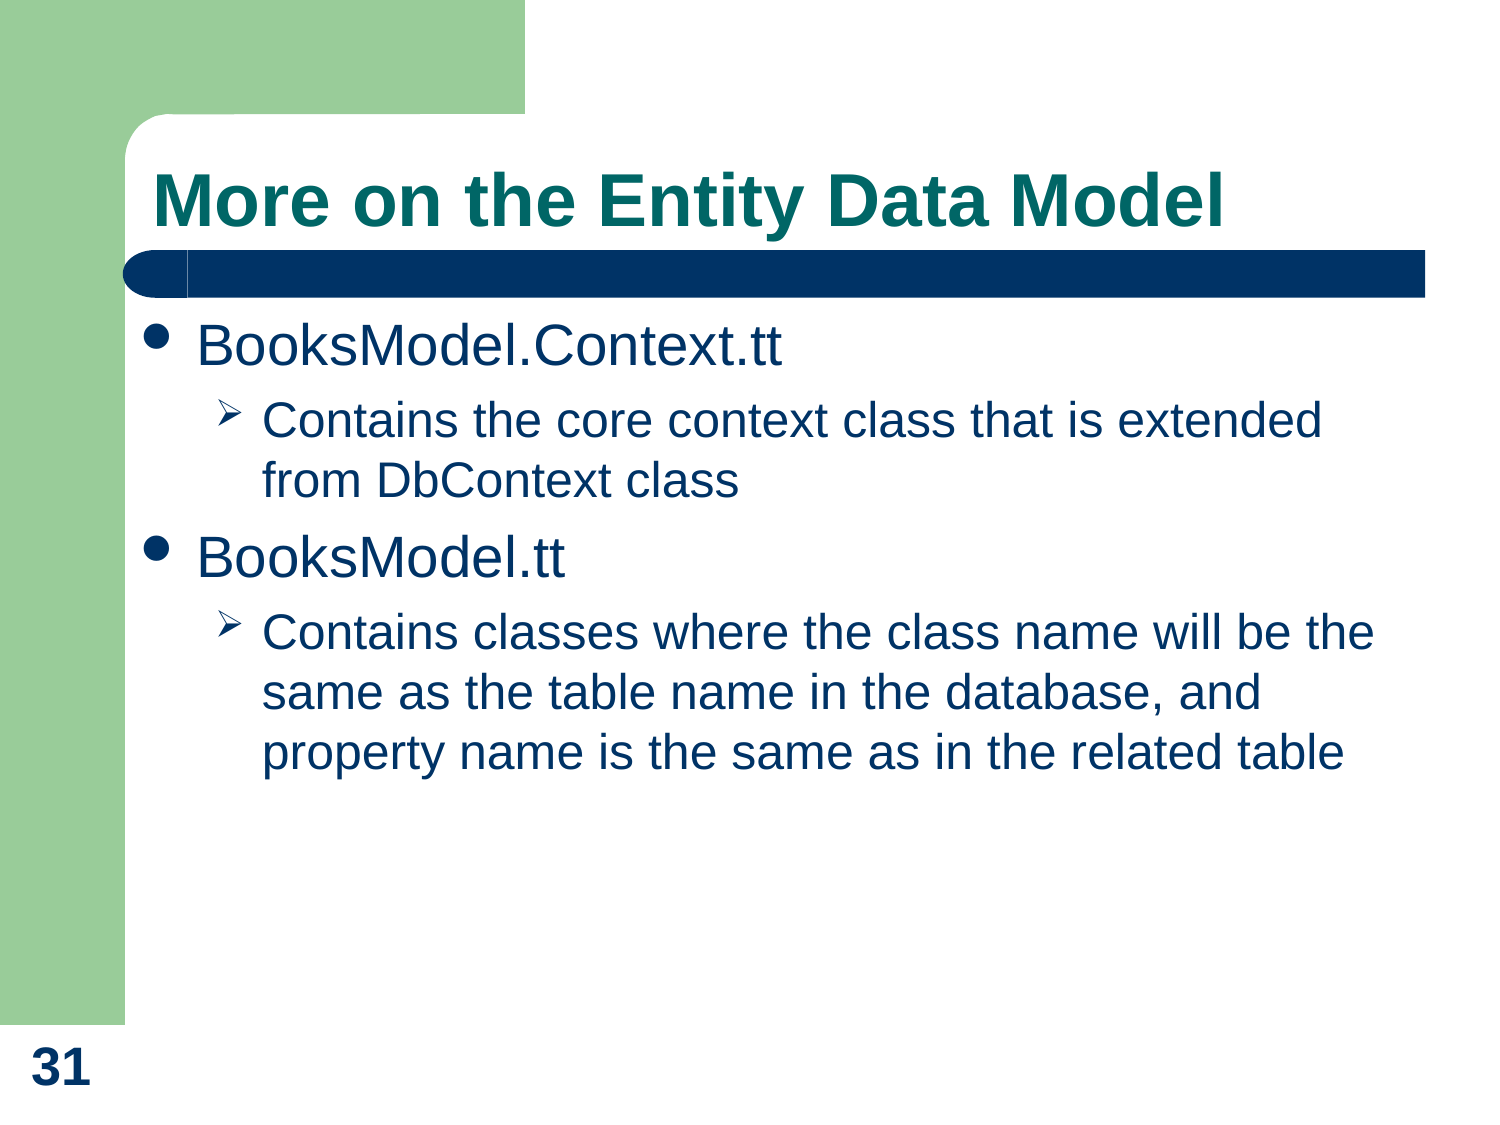

# More on the Entity Data Model
BooksModel.Context.tt
Contains the core context class that is extended from DbContext class
BooksModel.tt
Contains classes where the class name will be the same as the table name in the database, and property name is the same as in the related table

31